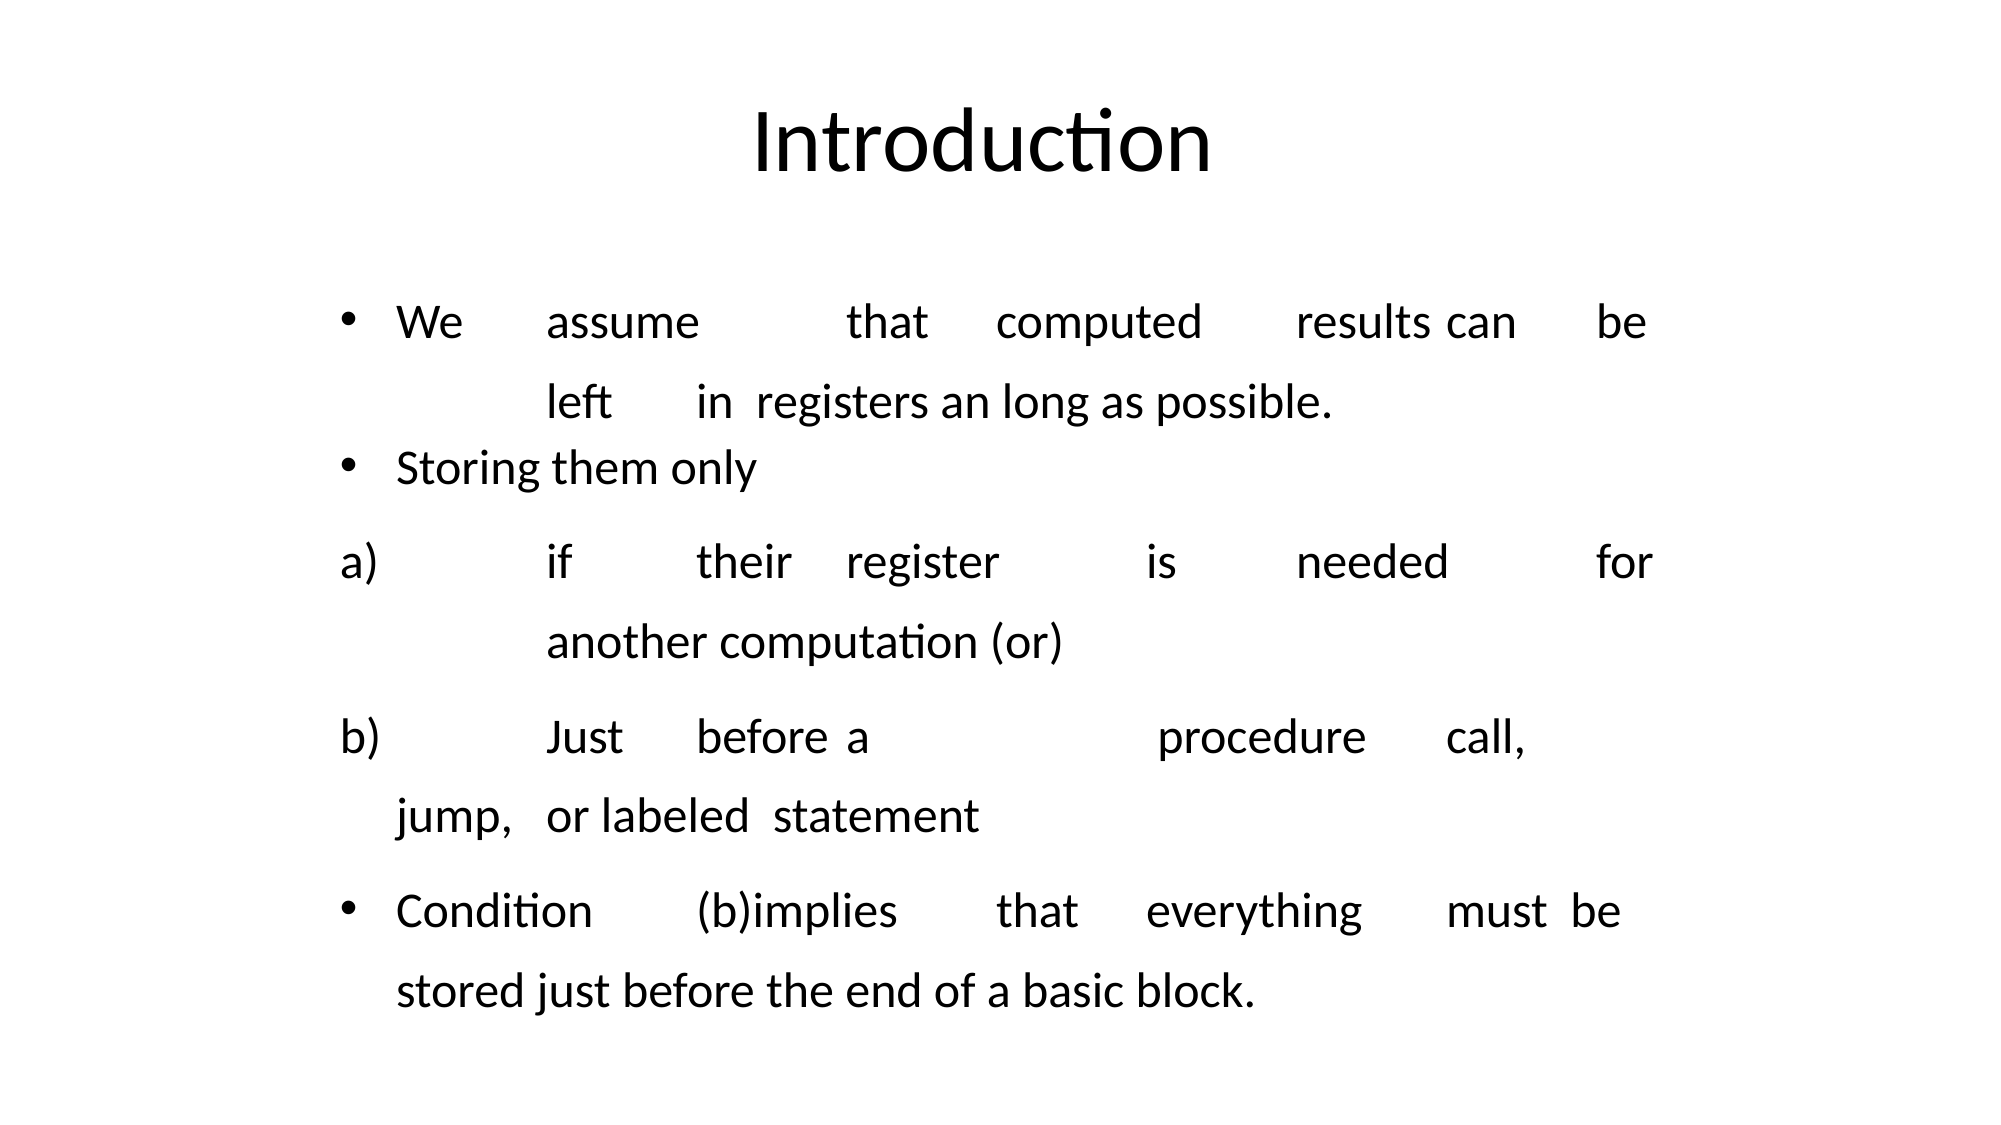

# Introduction
We	assume	that	computed	results	can	be	left	in  registers an long as possible.
Storing them only
	if	their	register	is	needed	for	another computation (or)
	Just	before	a 		 procedure	call,	jump,	or labeled  statement
Condition	(b)implies	that	everything	must  be stored just before the end of a basic block.